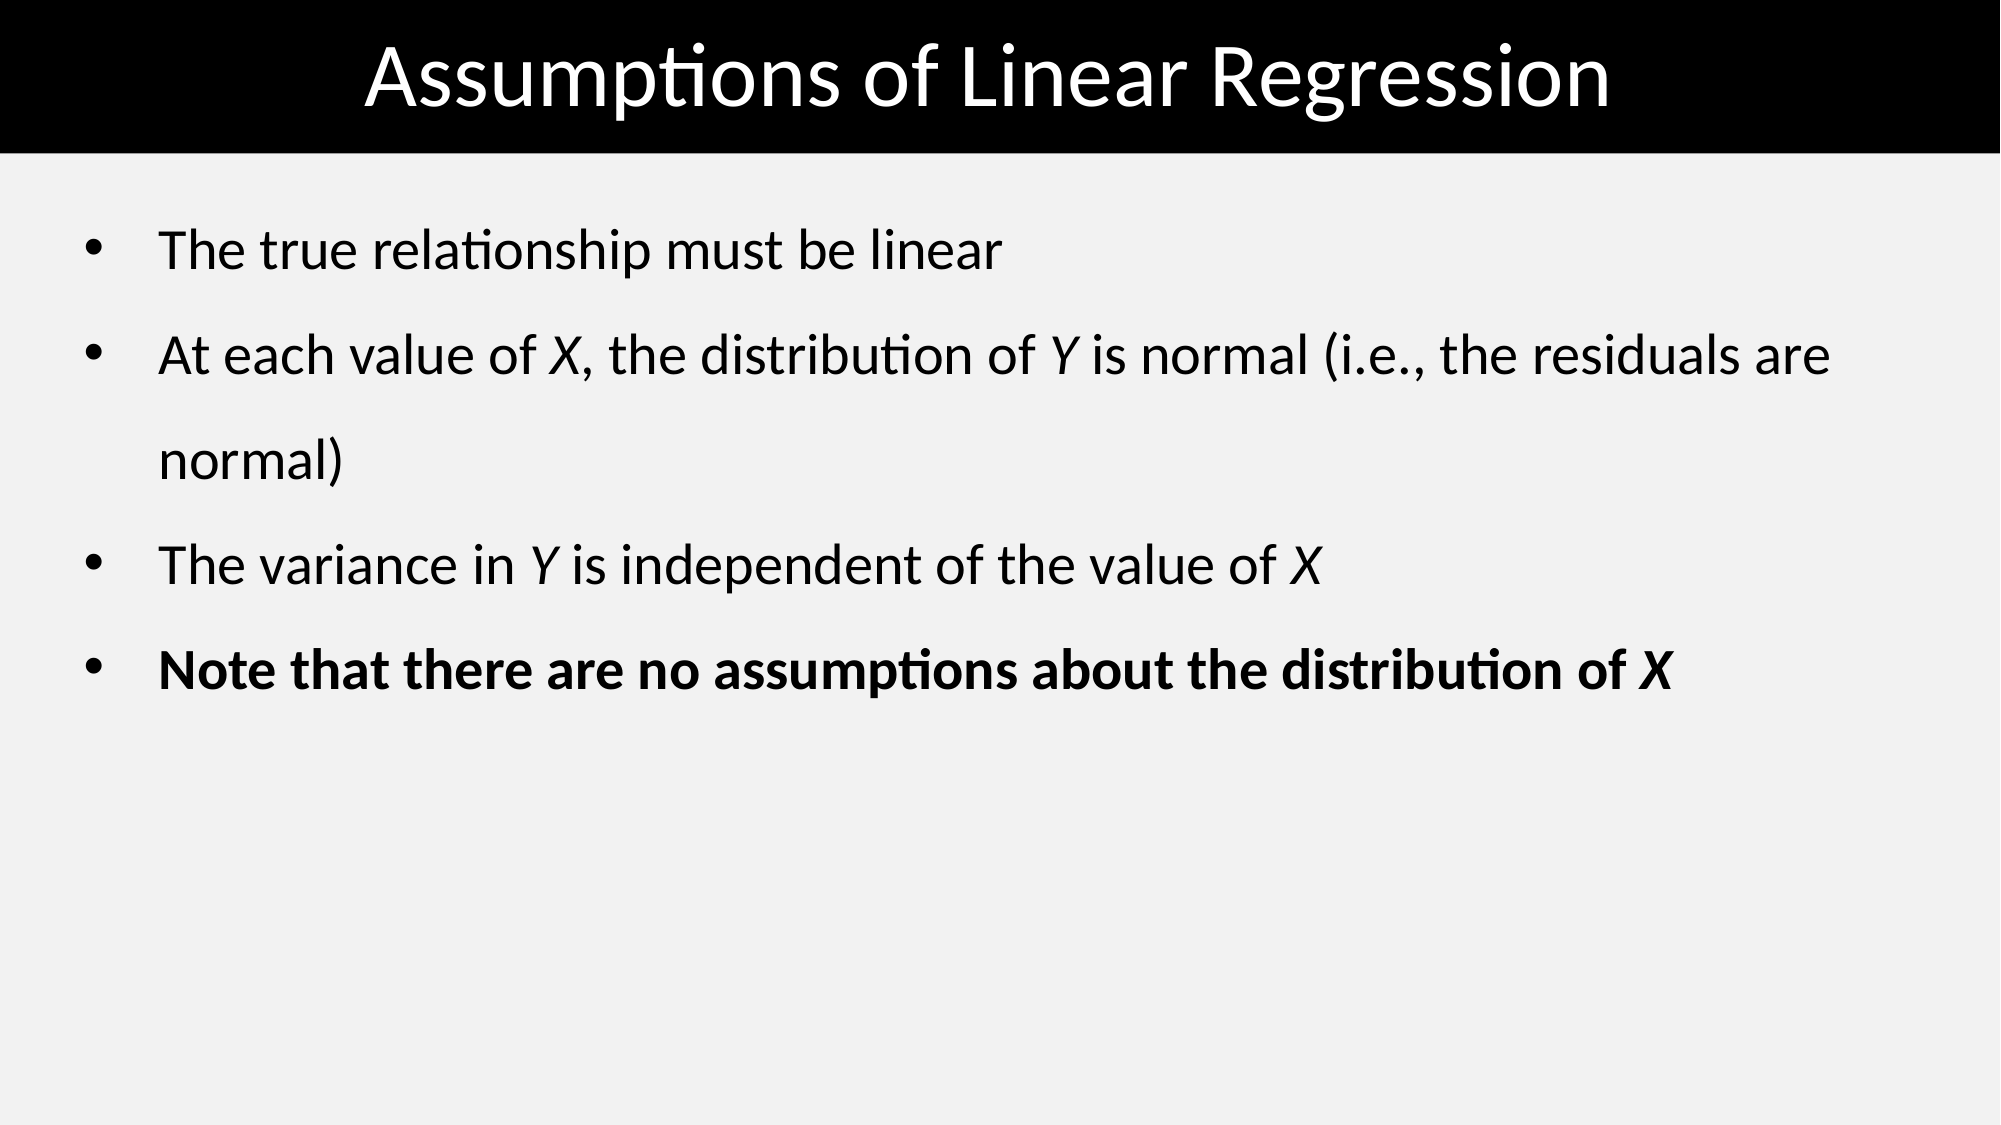

# Assumptions of Linear Regression
The true relationship must be linear
At each value of X, the distribution of Y is normal (i.e., the residuals are normal)
The variance in Y is independent of the value of X
Note that there are no assumptions about the distribution of X